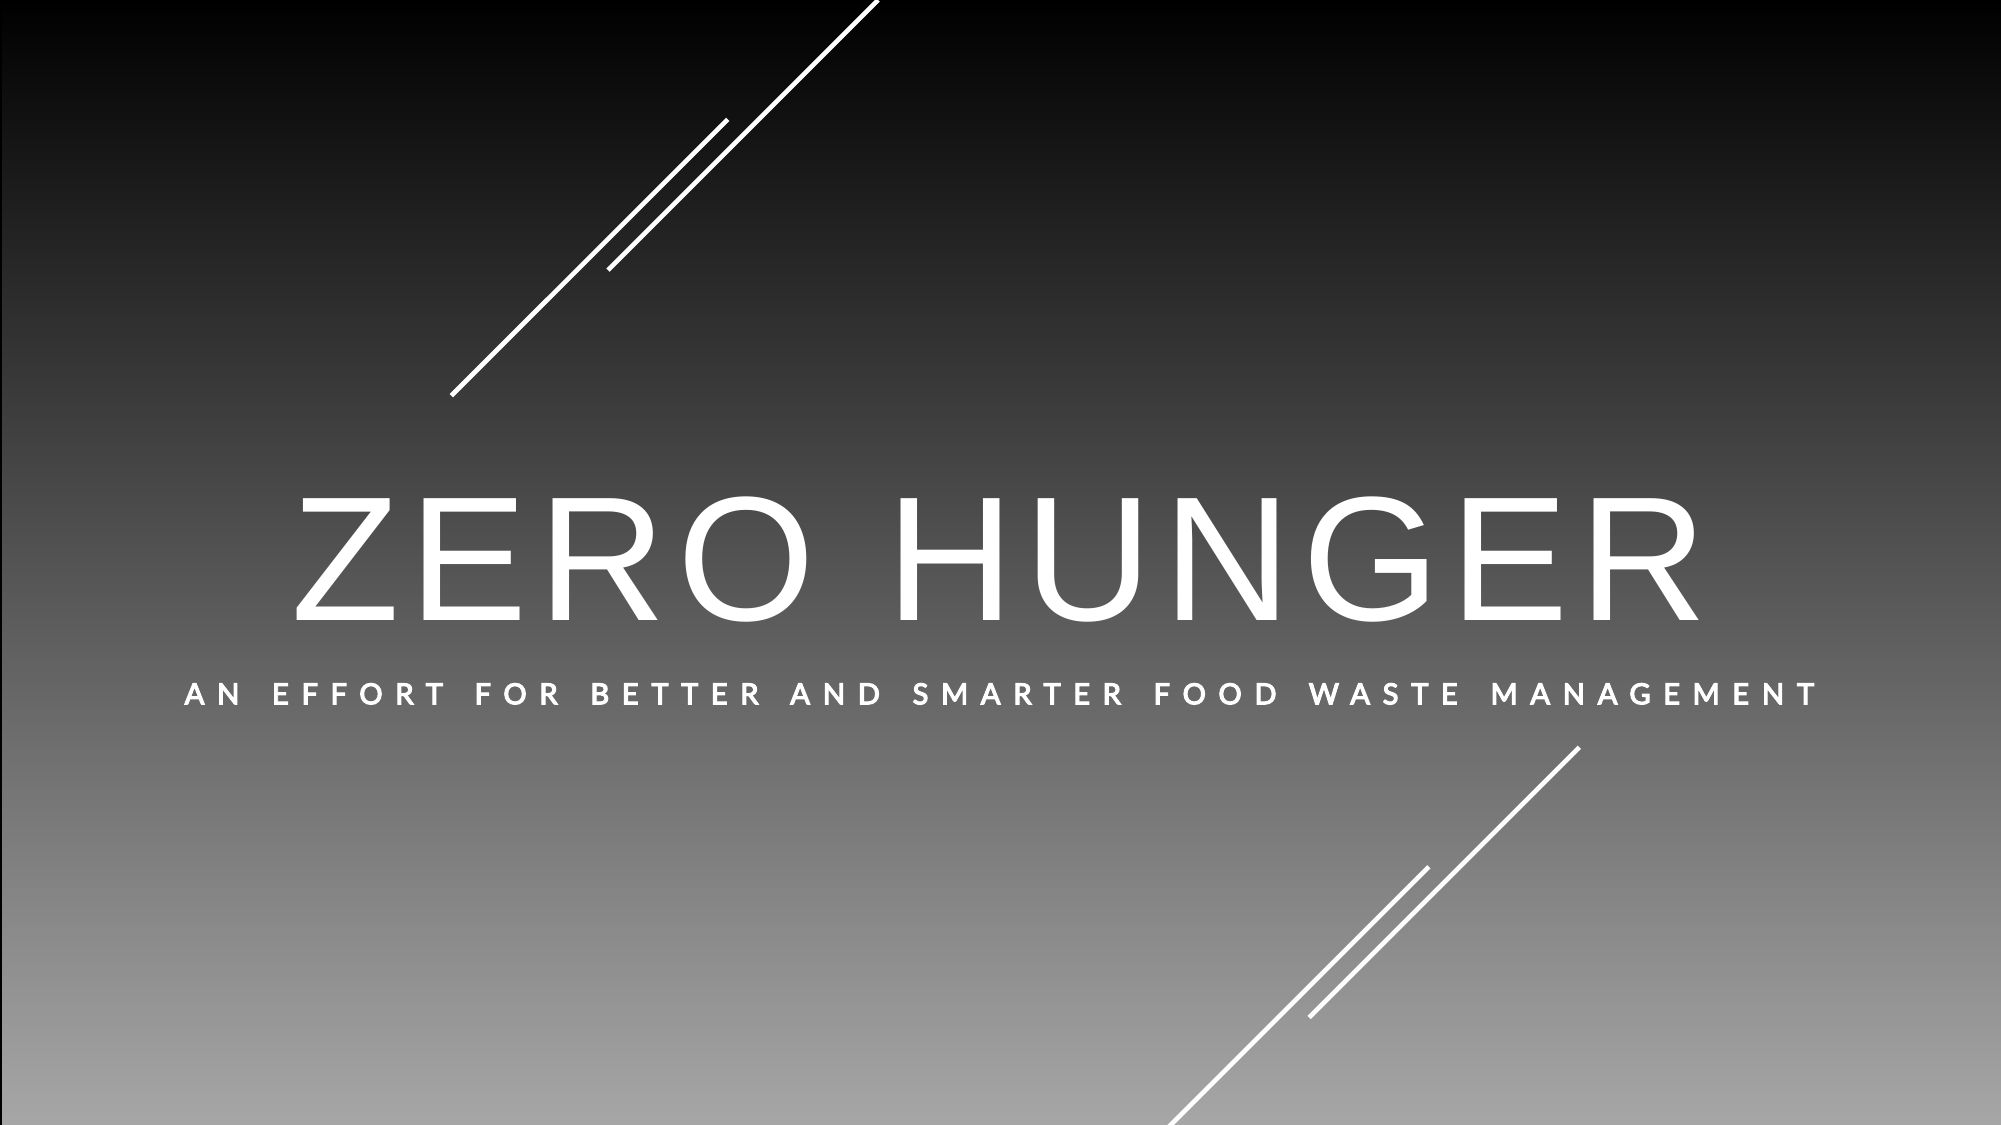

ZERO HUNGER
AN EFFORT FOR BETTER AND SMARTER FOOD WASTE MANAGEMENT